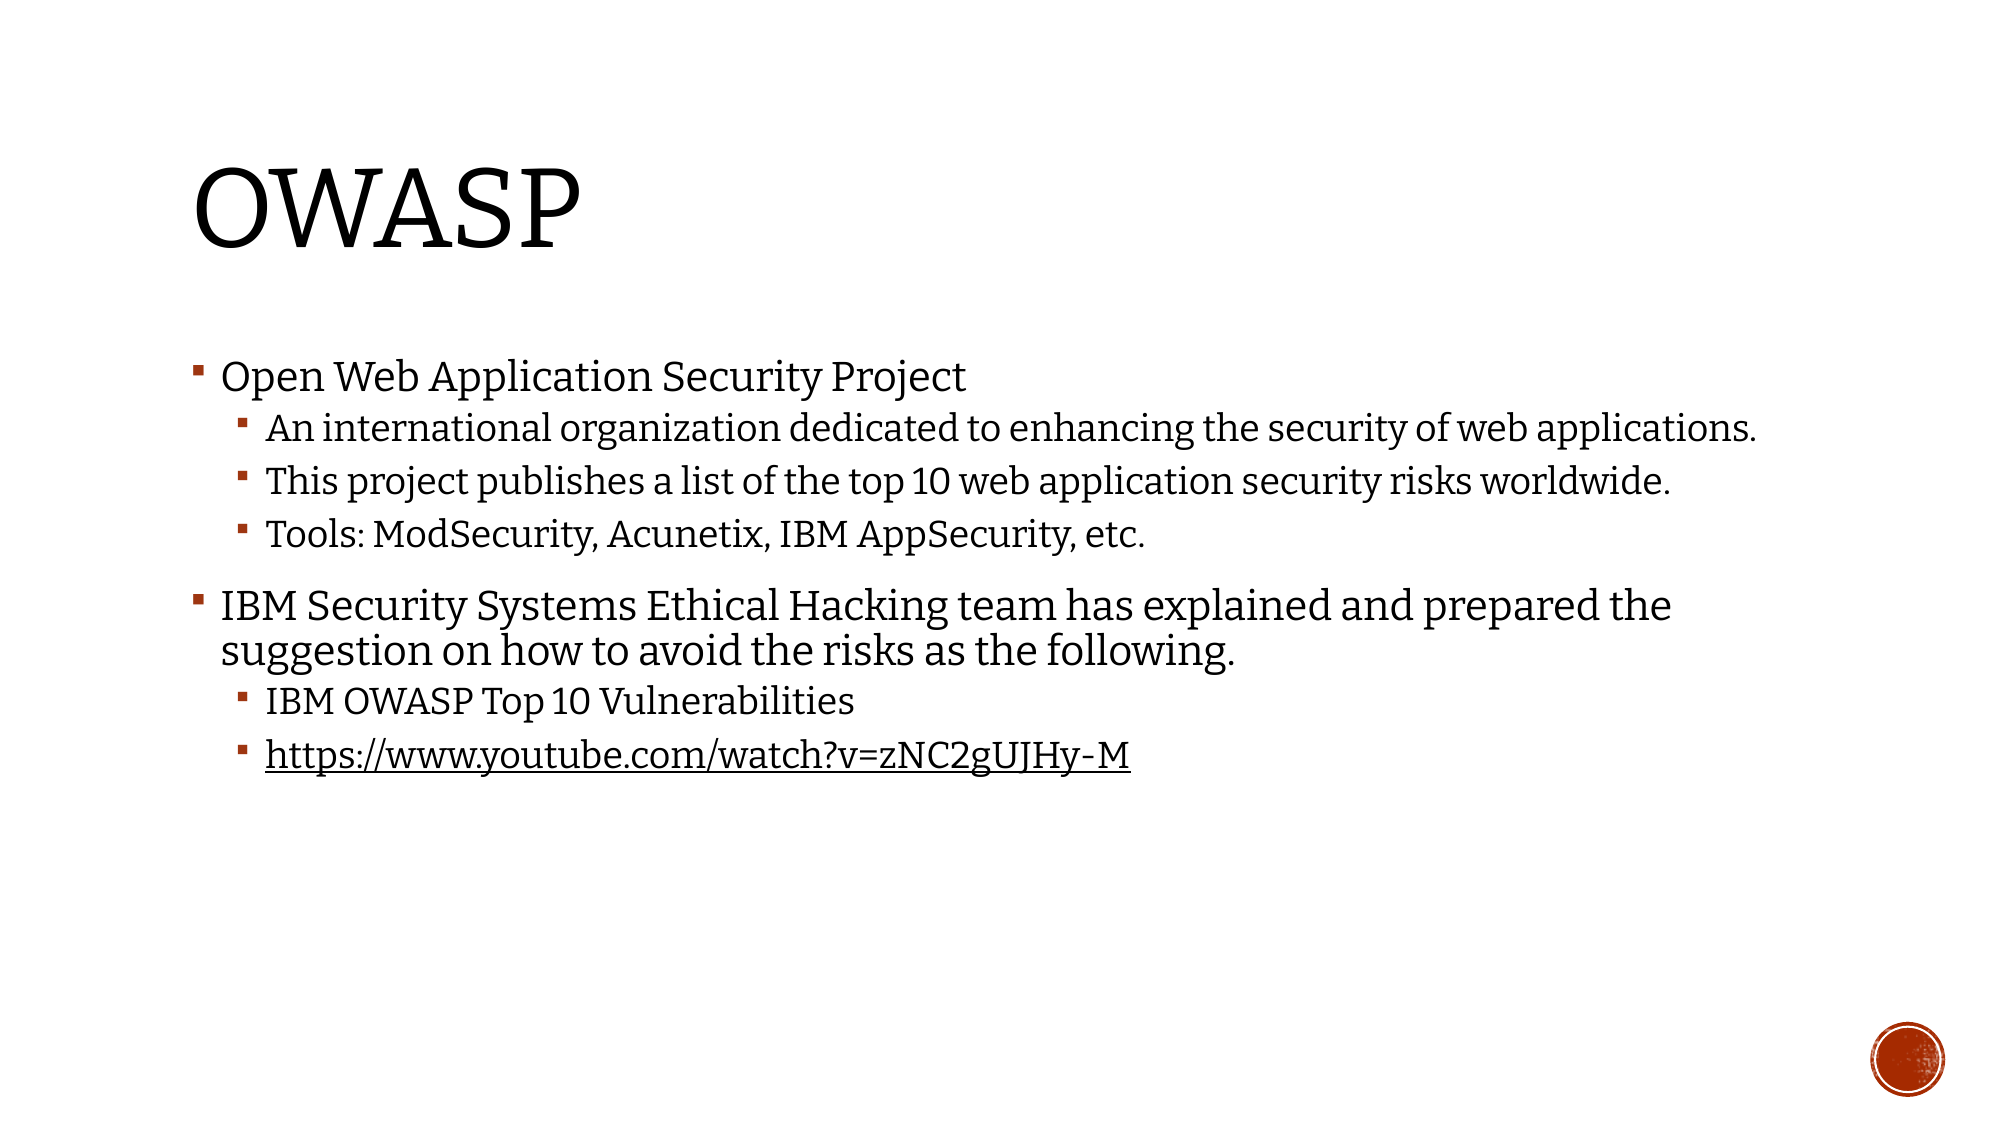

# owasp
Open Web Application Security Project
An international organization dedicated to enhancing the security of web applications.
This project publishes a list of the top 10 web application security risks worldwide.
Tools: ModSecurity, Acunetix, IBM AppSecurity, etc.
IBM Security Systems Ethical Hacking team has explained and prepared the suggestion on how to avoid the risks as the following.
IBM OWASP Top 10 Vulnerabilities
https://www.youtube.com/watch?v=zNC2gUJHy-M